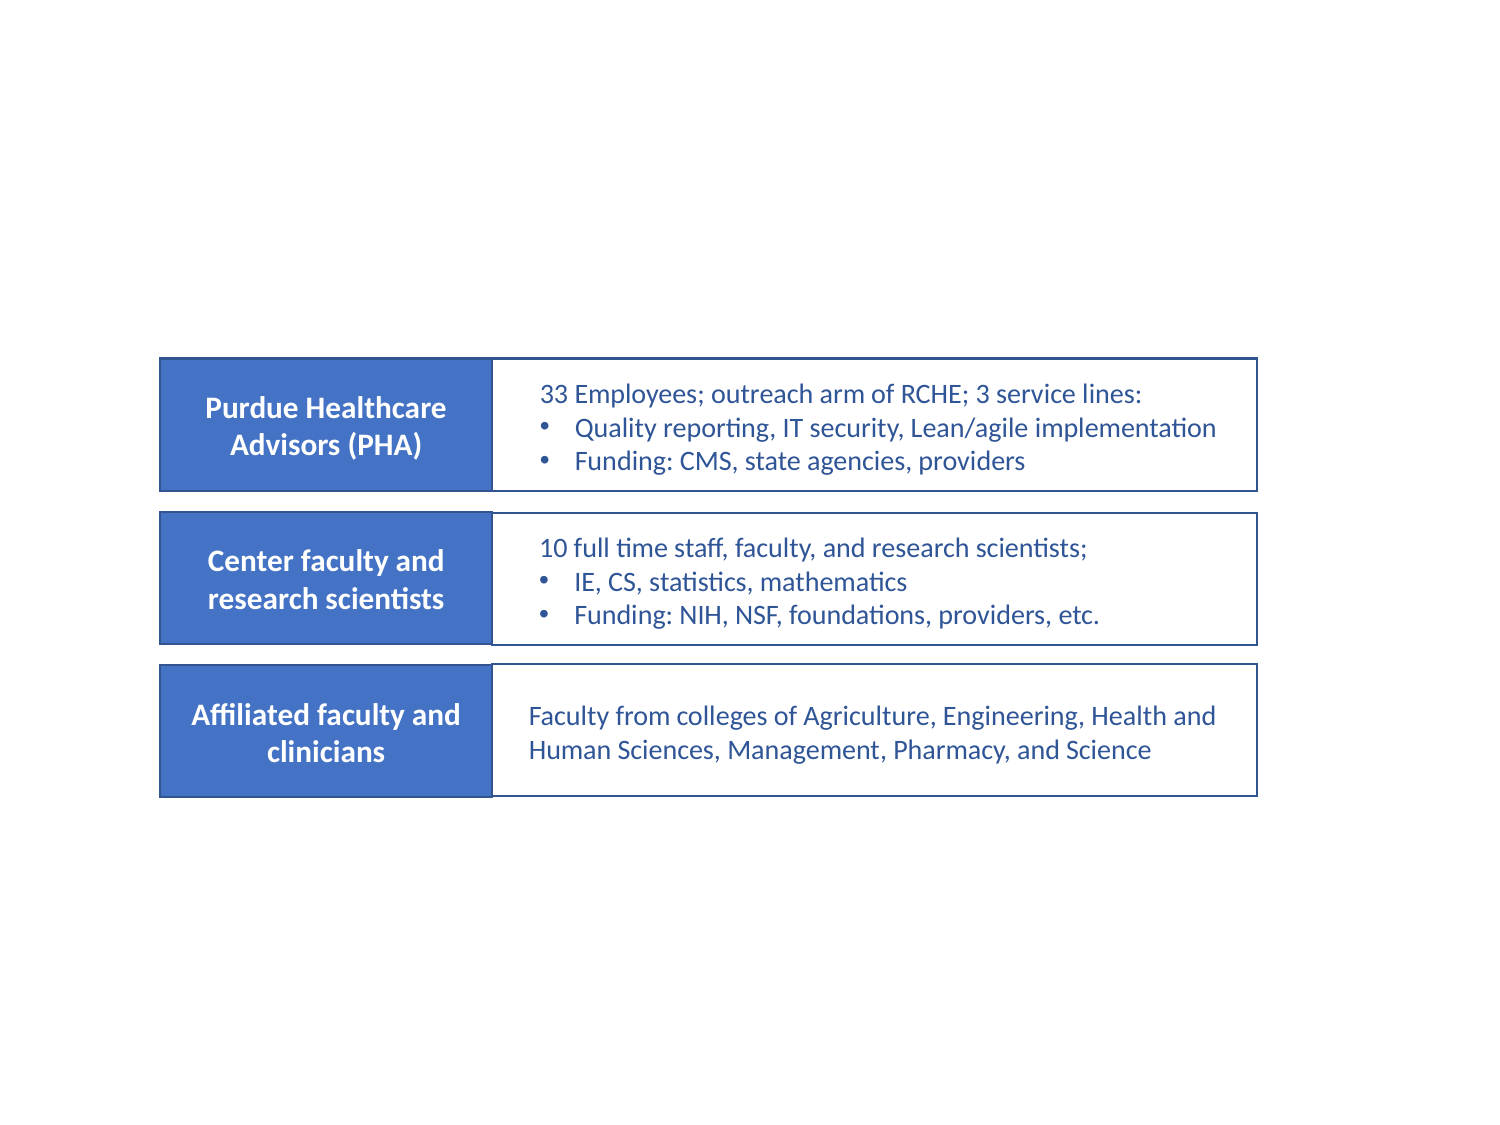

Purdue Healthcare Advisors (PHA)

33 Employees; outreach arm of RCHE; 3 service lines:
Quality reporting, IT security, Lean/agile implementation
Funding: CMS, state agencies, providers
Center faculty and research scientists

10 full time staff, faculty, and research scientists;
IE, CS, statistics, mathematics
Funding: NIH, NSF, foundations, providers, etc.

Affiliated faculty and clinicians
Faculty from colleges of Agriculture, Engineering, Health and
Human Sciences, Management, Pharmacy, and Science